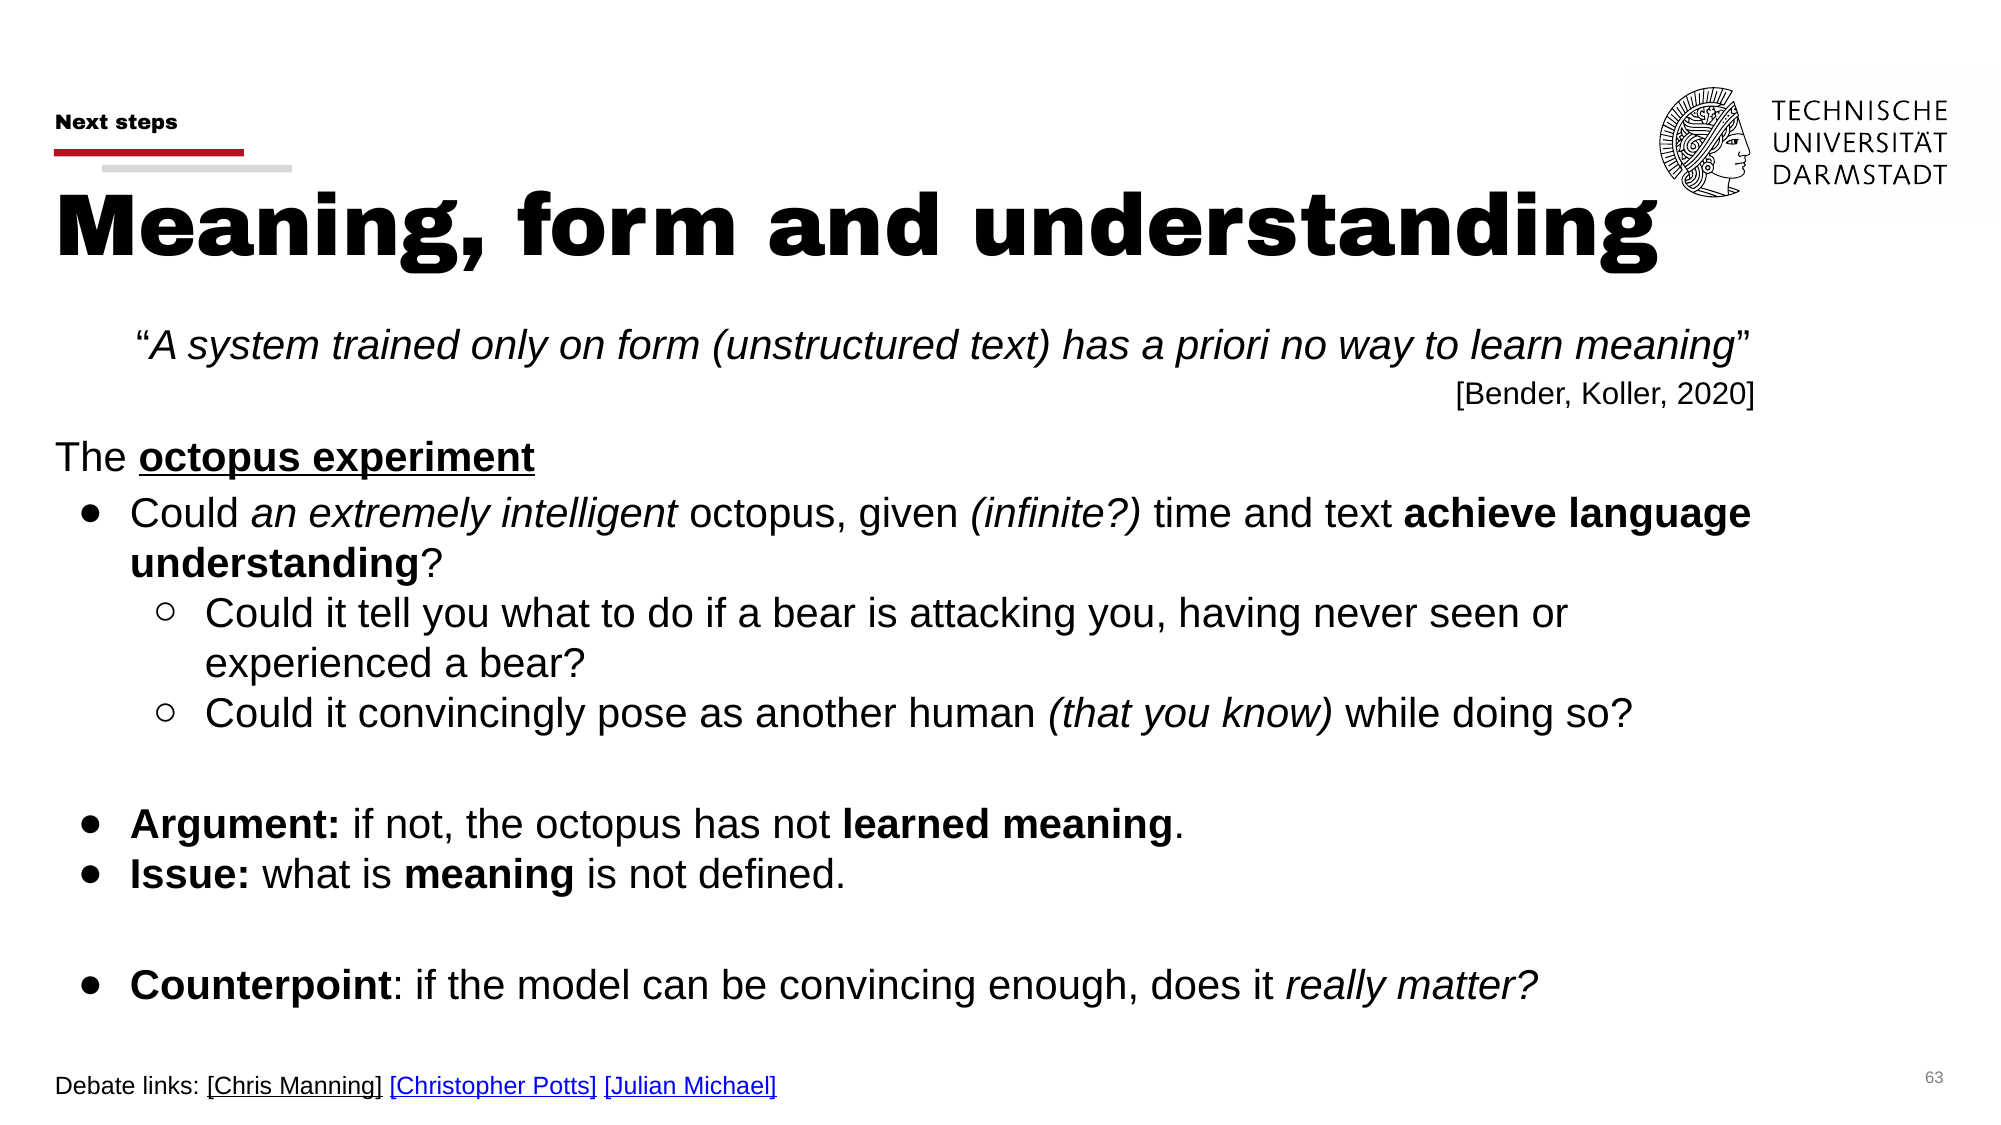

# Next steps

Meaning, form and understanding
“A system trained only on form (unstructured text) has a priori no way to learn meaning”
[Bender, Koller, 2020]
The octopus experiment
Could an extremely intelligent octopus, given (infinite?) time and text achieve language understanding?
Could it tell you what to do if a bear is attacking you, having never seen or experienced a bear?
Could it convincingly pose as another human (that you know) while doing so?

Argument: if not, the octopus has not learned meaning.
Issue: what is meaning is not defined.

Counterpoint: if the model can be convincing enough, does it really matter?

Debate links: [Chris Manning] [Christopher Potts] [Julian Michael]
63